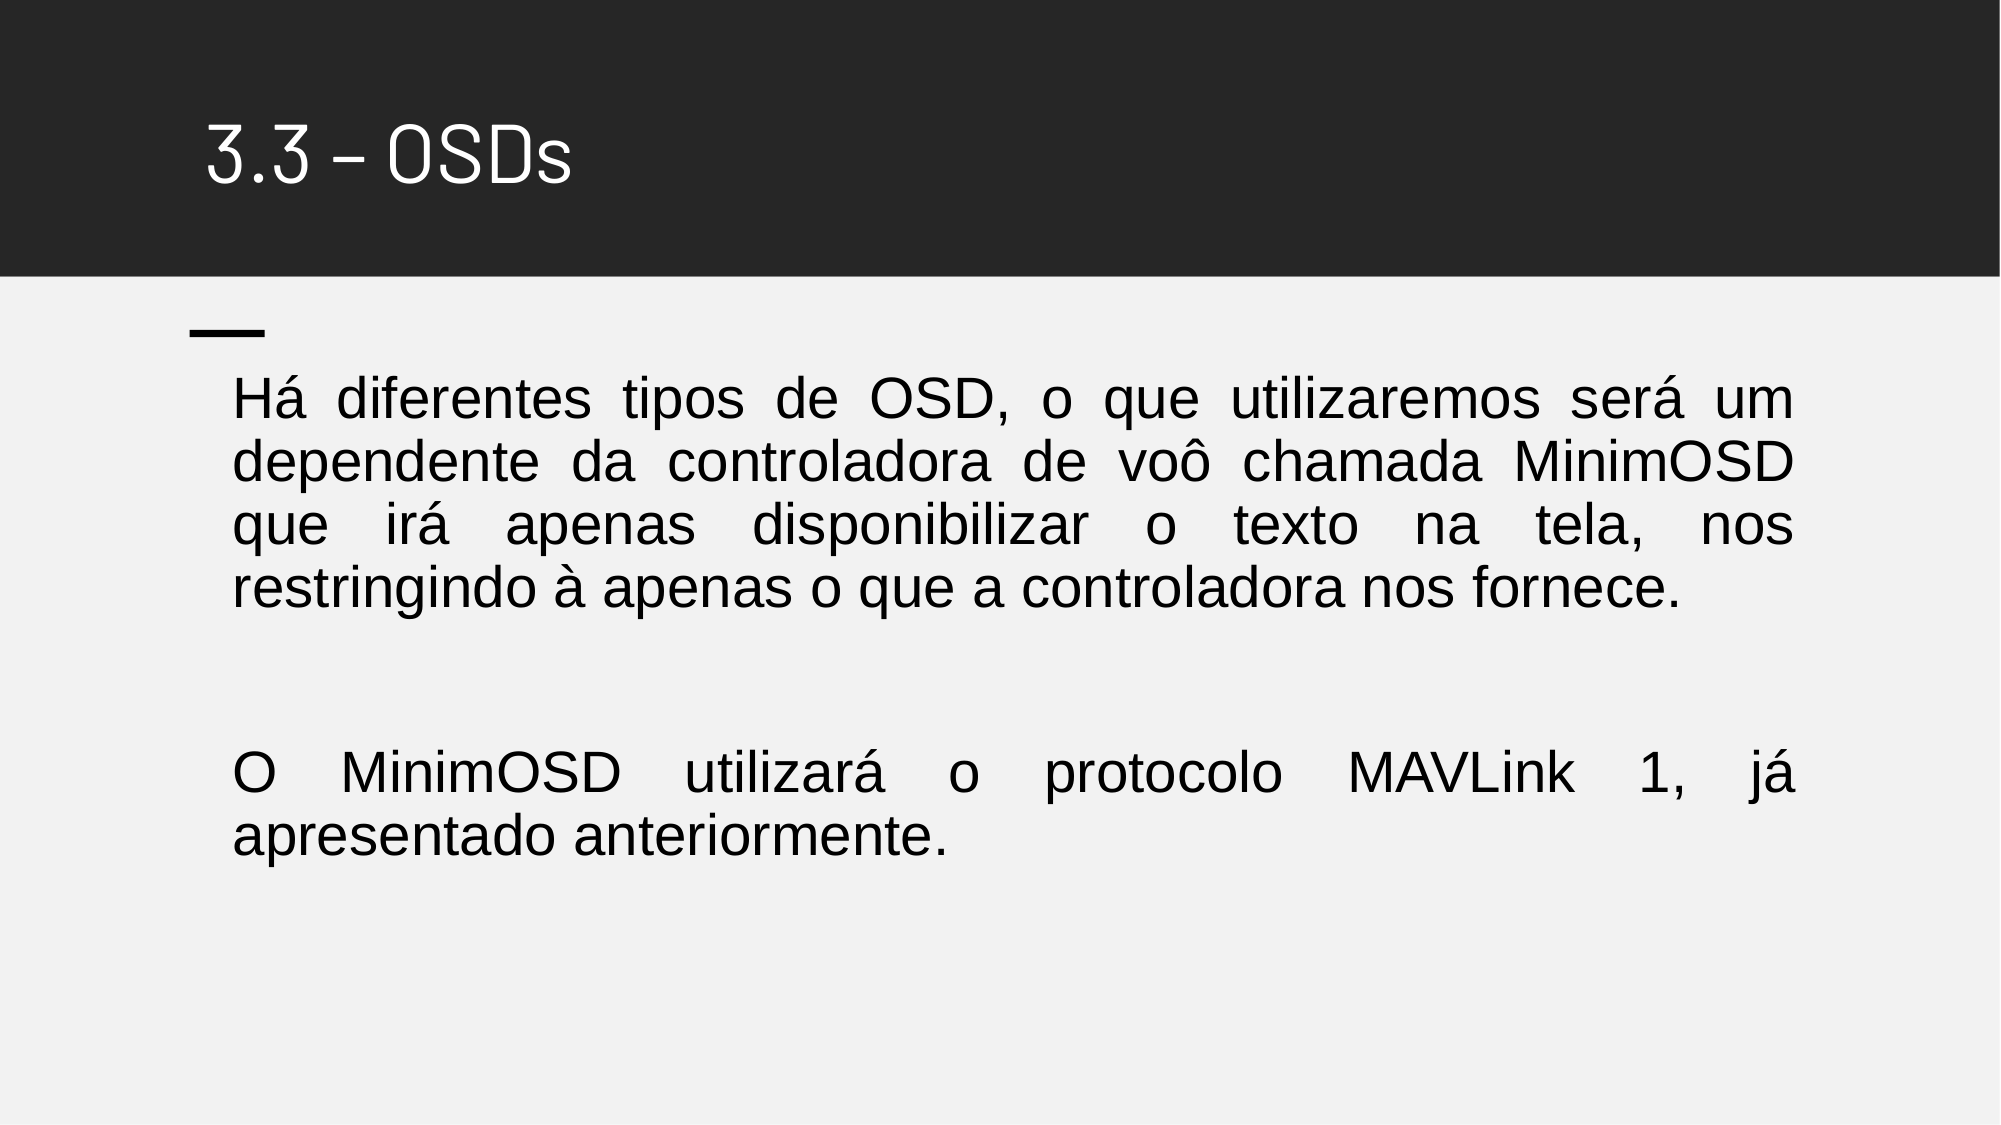

# 3.3 – OSDs

Há diferentes tipos de OSD, o que utilizaremos será um dependente da controladora de voô chamada MinimOSD que irá apenas disponibilizar o texto na tela, nos restringindo à apenas o que a controladora nos fornece.

O MinimOSD utilizará o protocolo MAVLink 1, já apresentado anteriormente.